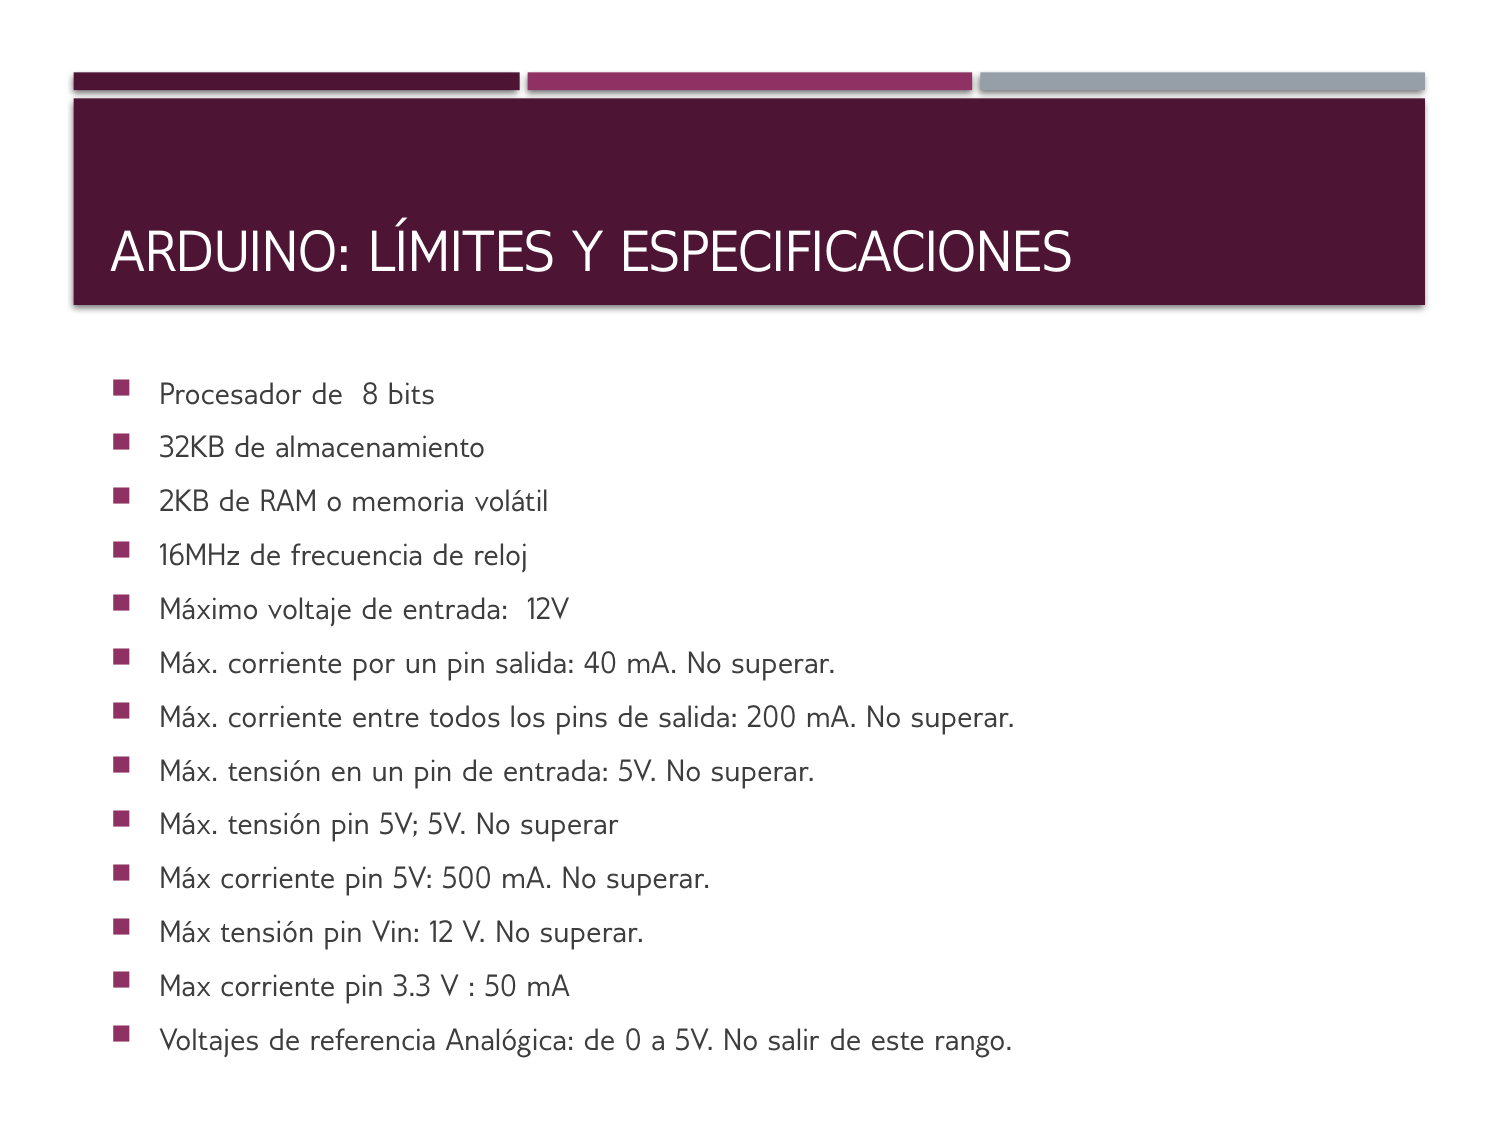

# Arduino: límites y especificaciones
Procesador de  8 bits
32KB de almacenamiento
2KB de RAM o memoria volátil
16MHz de frecuencia de reloj
Máximo voltaje de entrada:  12V
Máx. corriente por un pin salida: 40 mA. No superar.
Máx. corriente entre todos los pins de salida: 200 mA. No superar.
Máx. tensión en un pin de entrada: 5V. No superar.
Máx. tensión pin 5V; 5V. No superar
Máx corriente pin 5V: 500 mA. No superar.
Máx tensión pin Vin: 12 V. No superar.
Max corriente pin 3.3 V : 50 mA
Voltajes de referencia Analógica: de 0 a 5V. No salir de este rango.